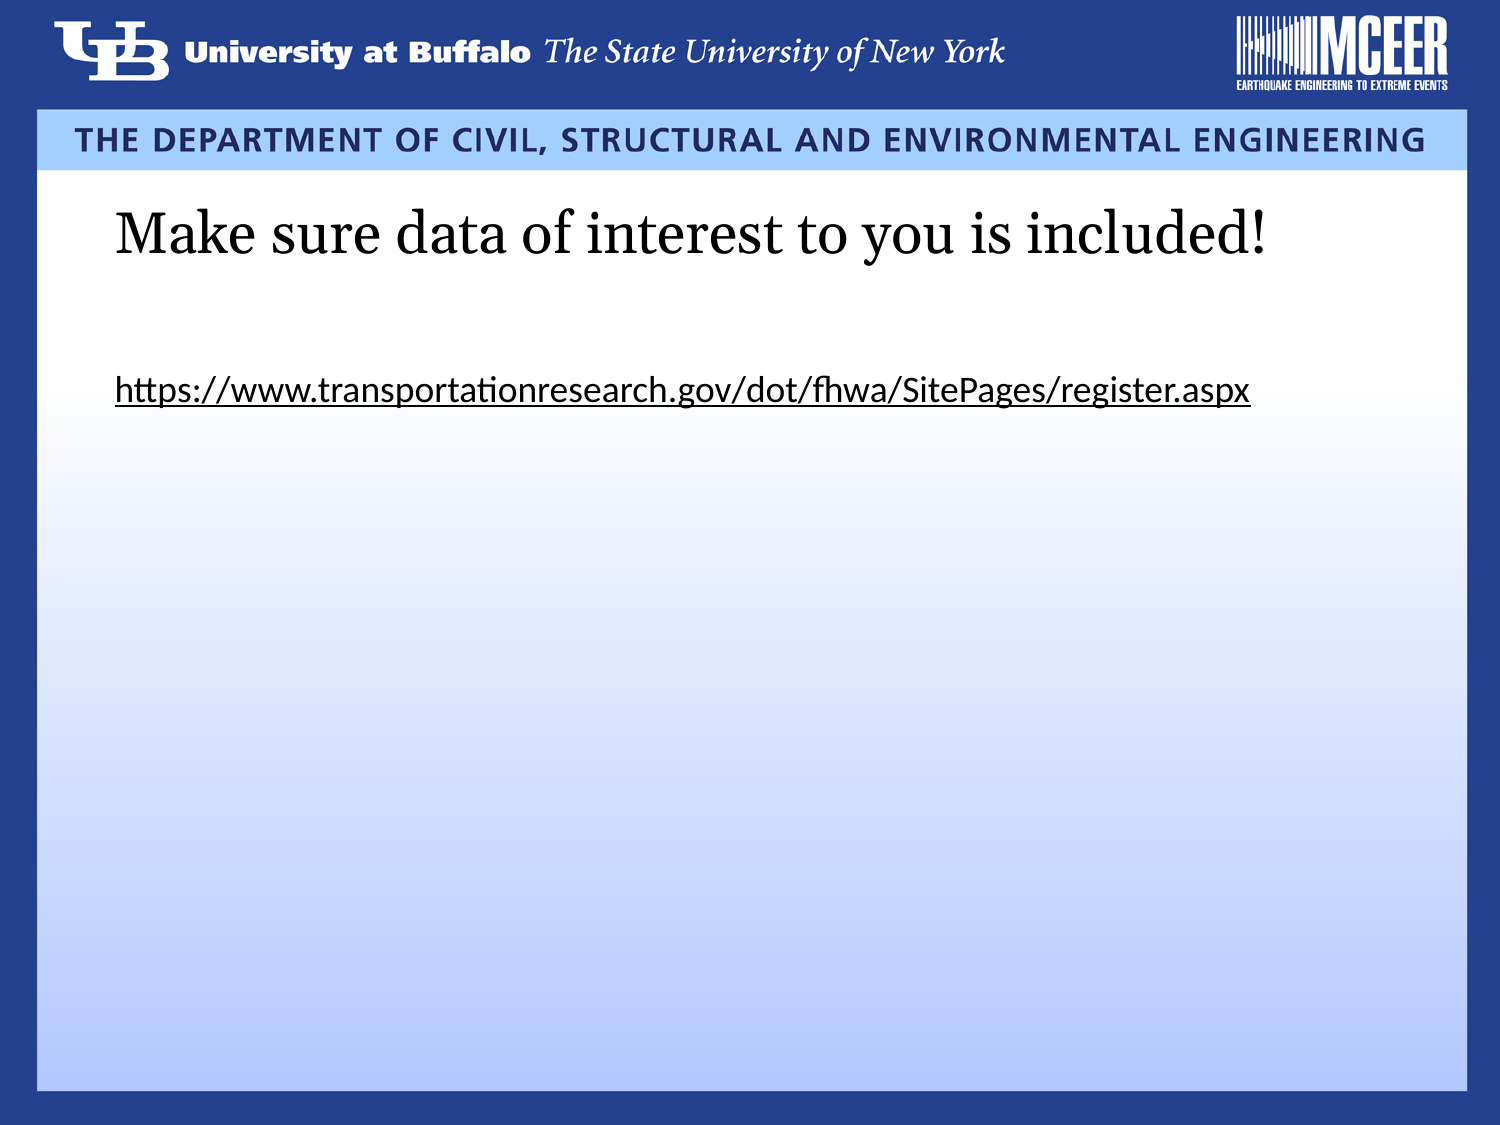

Make sure data of interest to you is included!

https://www.transportationresearch.gov/dot/fhwa/SitePages/register.aspx